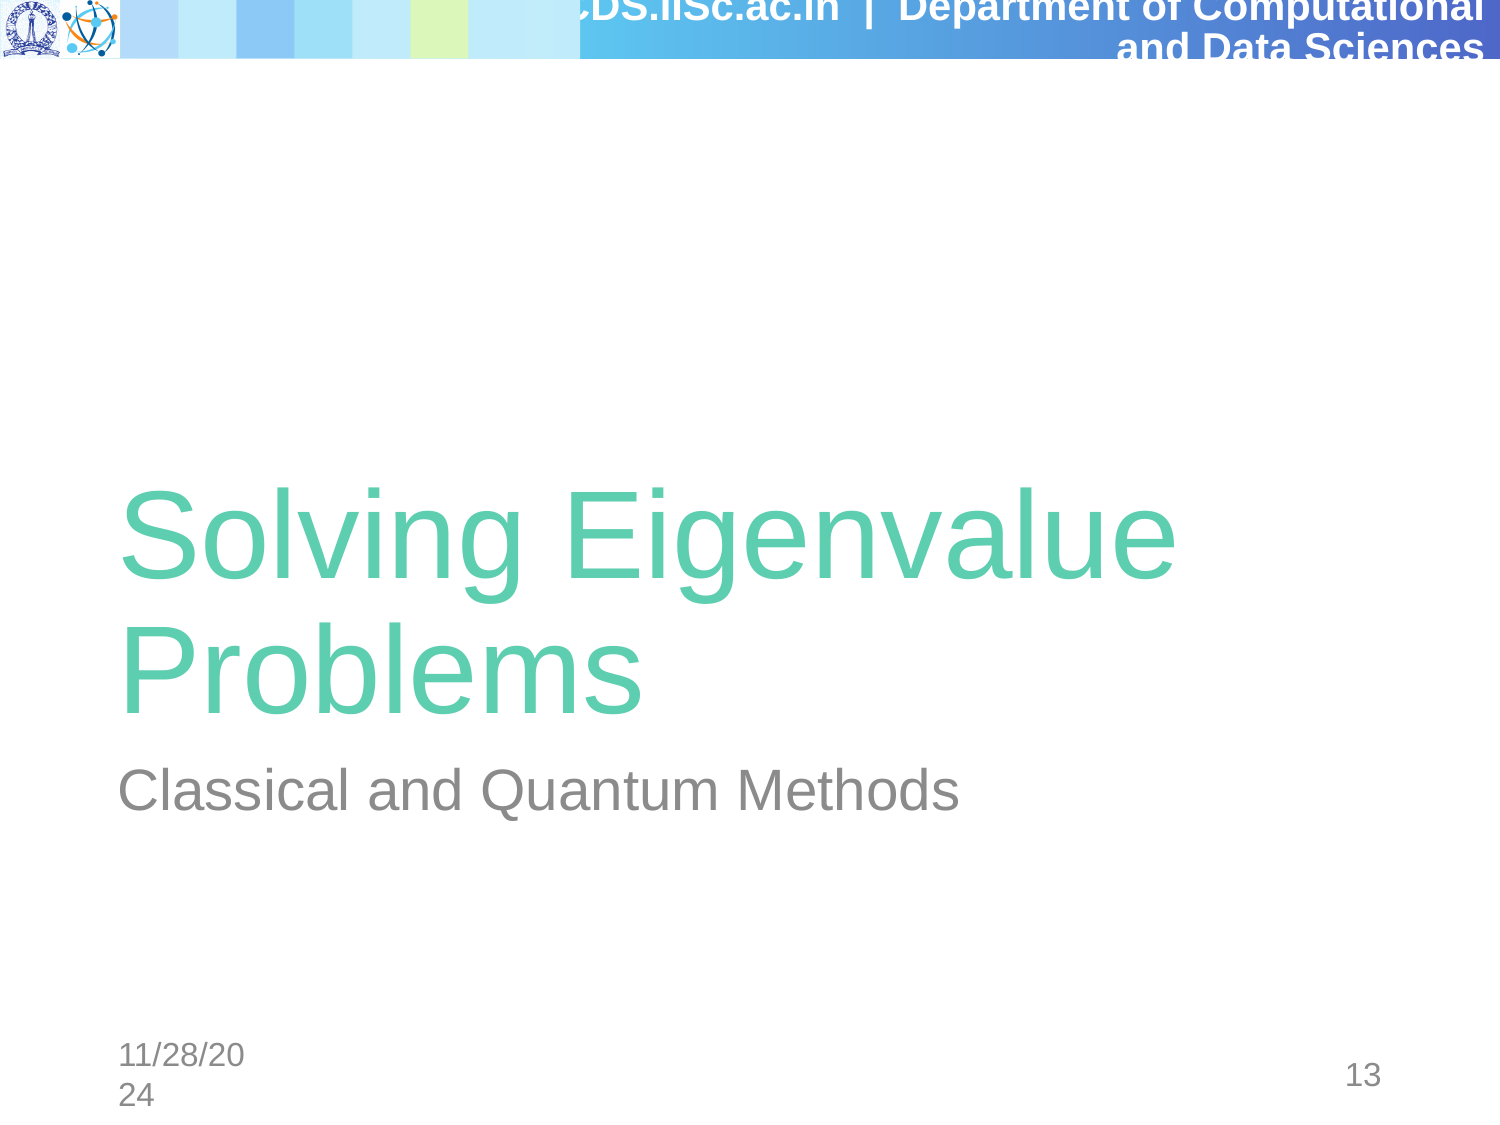

# Solving Eigenvalue Problems
Classical and Quantum Methods
11/28/2024
13